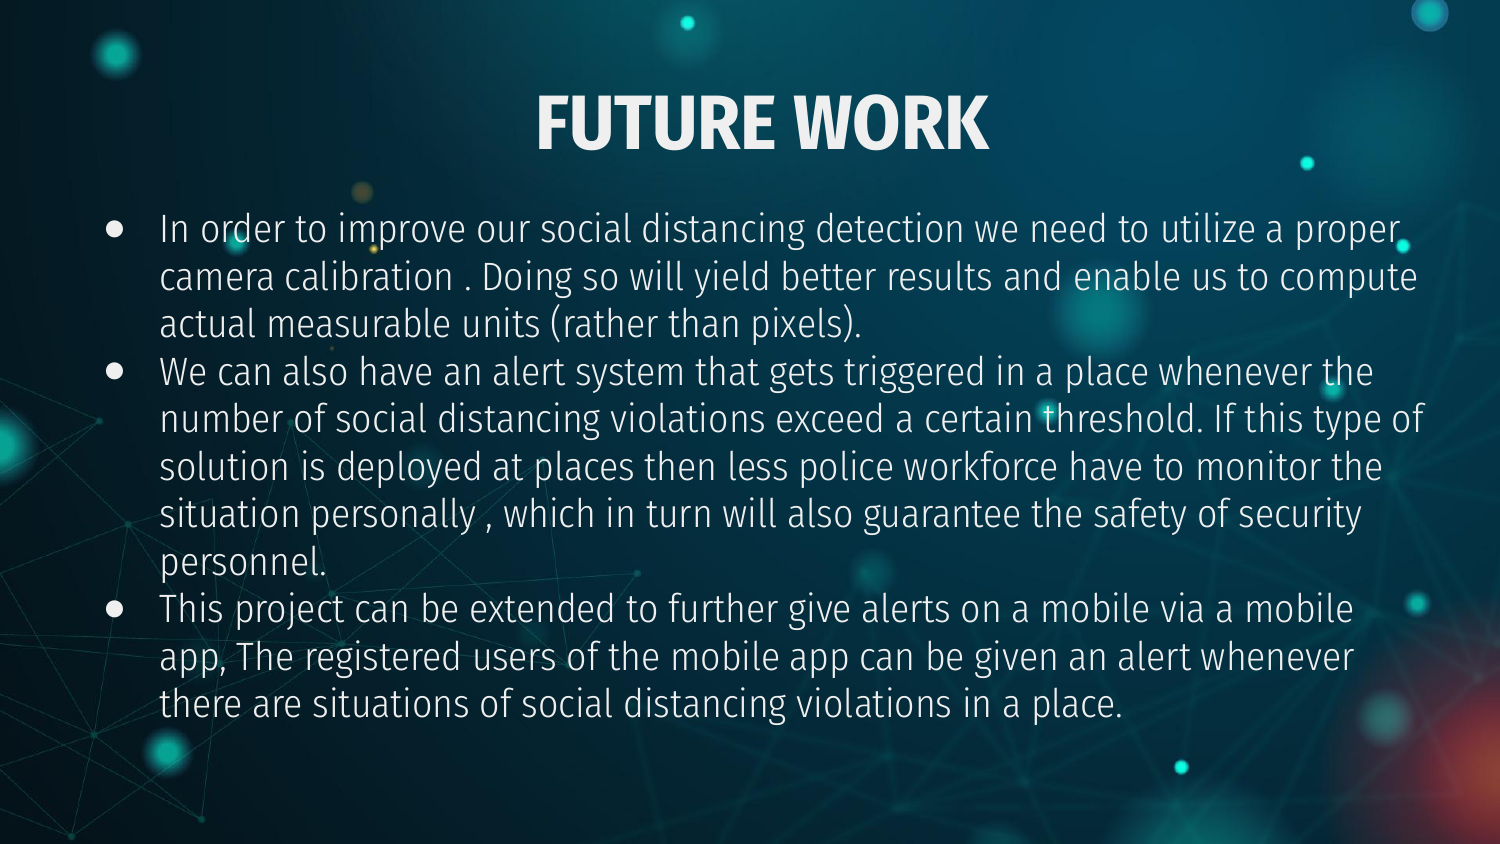

FUTURE WORK
In order to improve our social distancing detection we need to utilize a proper camera calibration . Doing so will yield better results and enable us to compute actual measurable units (rather than pixels).
We can also have an alert system that gets triggered in a place whenever the number of social distancing violations exceed a certain threshold. If this type of solution is deployed at places then less police workforce have to monitor the situation personally , which in turn will also guarantee the safety of security personnel.
This project can be extended to further give alerts on a mobile via a mobile app, The registered users of the mobile app can be given an alert whenever there are situations of social distancing violations in a place.